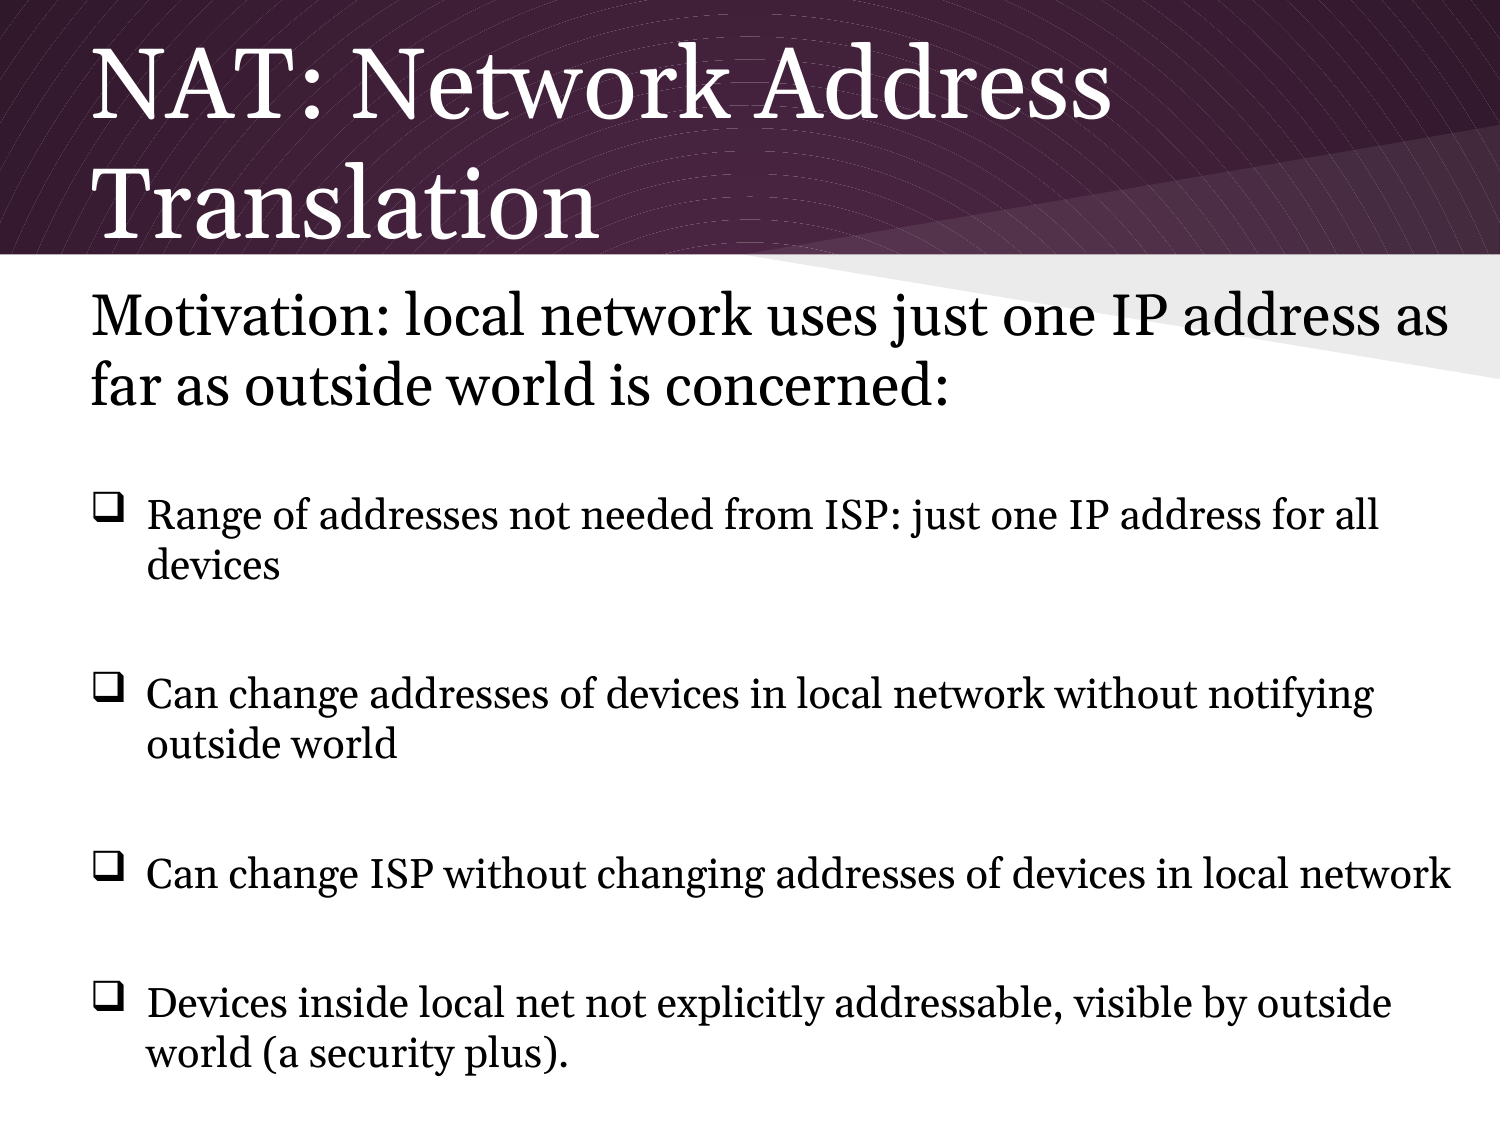

# NAT: Network Address Translation
Motivation: local network uses just one IP address as far as outside world is concerned:

Range of addresses not needed from ISP: just one IP address for all devices

Can change addresses of devices in local network without notifying outside world

Can change ISP without changing addresses of devices in local network

Devices inside local net not explicitly addressable, visible by outside world (a security plus).